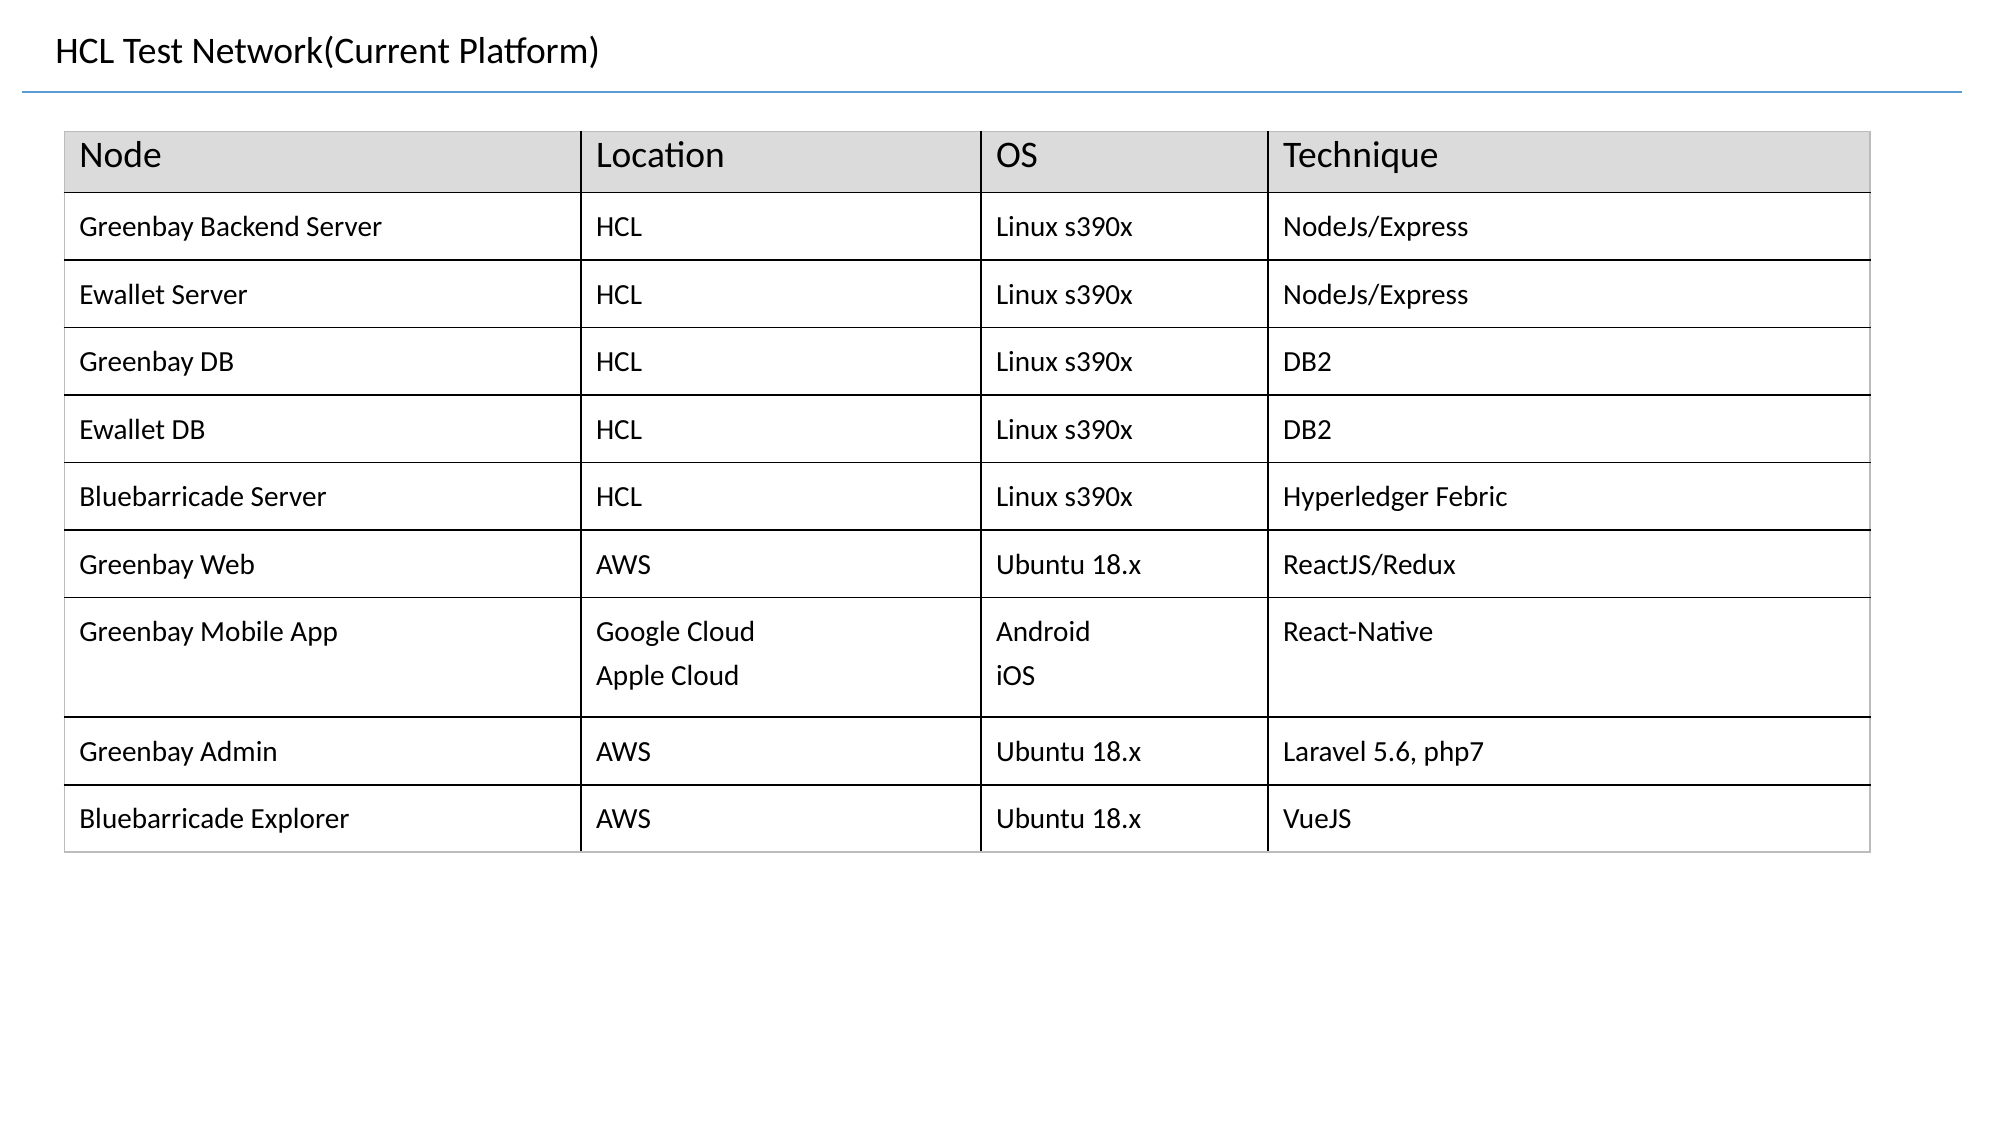

HCL Test Network(Current Platform)
| Node | Location | OS | Technique |
| --- | --- | --- | --- |
| Greenbay Backend Server | HCL | Linux s390x | NodeJs/Express |
| Ewallet Server | HCL | Linux s390x | NodeJs/Express |
| Greenbay DB | HCL | Linux s390x | DB2 |
| Ewallet DB | HCL | Linux s390x | DB2 |
| Bluebarricade Server | HCL | Linux s390x | Hyperledger Febric |
| Greenbay Web | AWS | Ubuntu 18.x | ReactJS/Redux |
| Greenbay Mobile App | Google Cloud Apple Cloud | Android iOS | React-Native |
| Greenbay Admin | AWS | Ubuntu 18.x | Laravel 5.6, php7 |
| Bluebarricade Explorer | AWS | Ubuntu 18.x | VueJS |